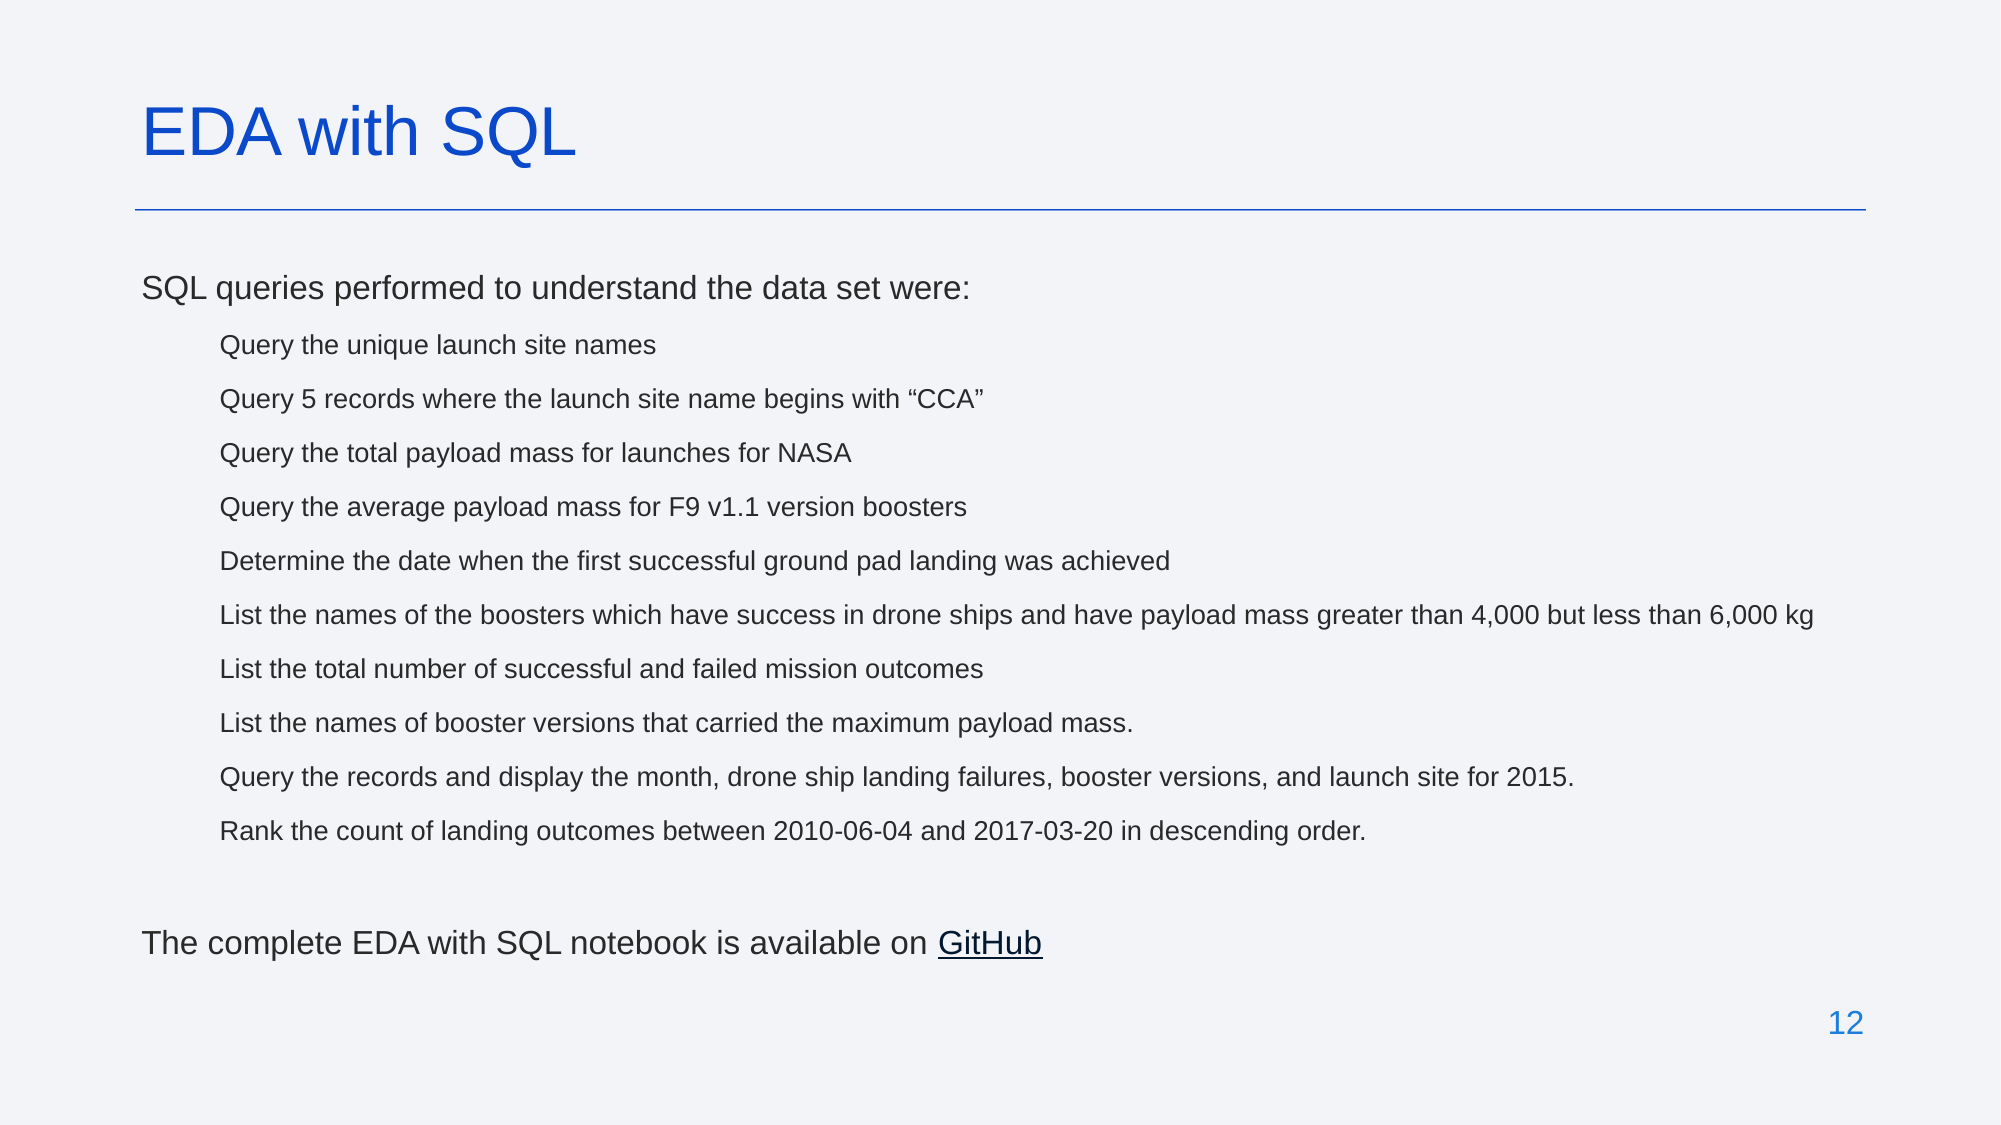

EDA with SQL
SQL queries performed to understand the data set were:
Query the unique launch site names
Query 5 records where the launch site name begins with “CCA”
Query the total payload mass for launches for NASA
Query the average payload mass for F9 v1.1 version boosters
Determine the date when the first successful ground pad landing was achieved
List the names of the boosters which have success in drone ships and have payload mass greater than 4,000 but less than 6,000 kg
List the total number of successful and failed mission outcomes
List the names of booster versions that carried the maximum payload mass.
Query the records and display the month, drone ship landing failures, booster versions, and launch site for 2015.
Rank the count of landing outcomes between 2010-06-04 and 2017-03-20 in descending order.

The complete EDA with SQL notebook is available on GitHub

12